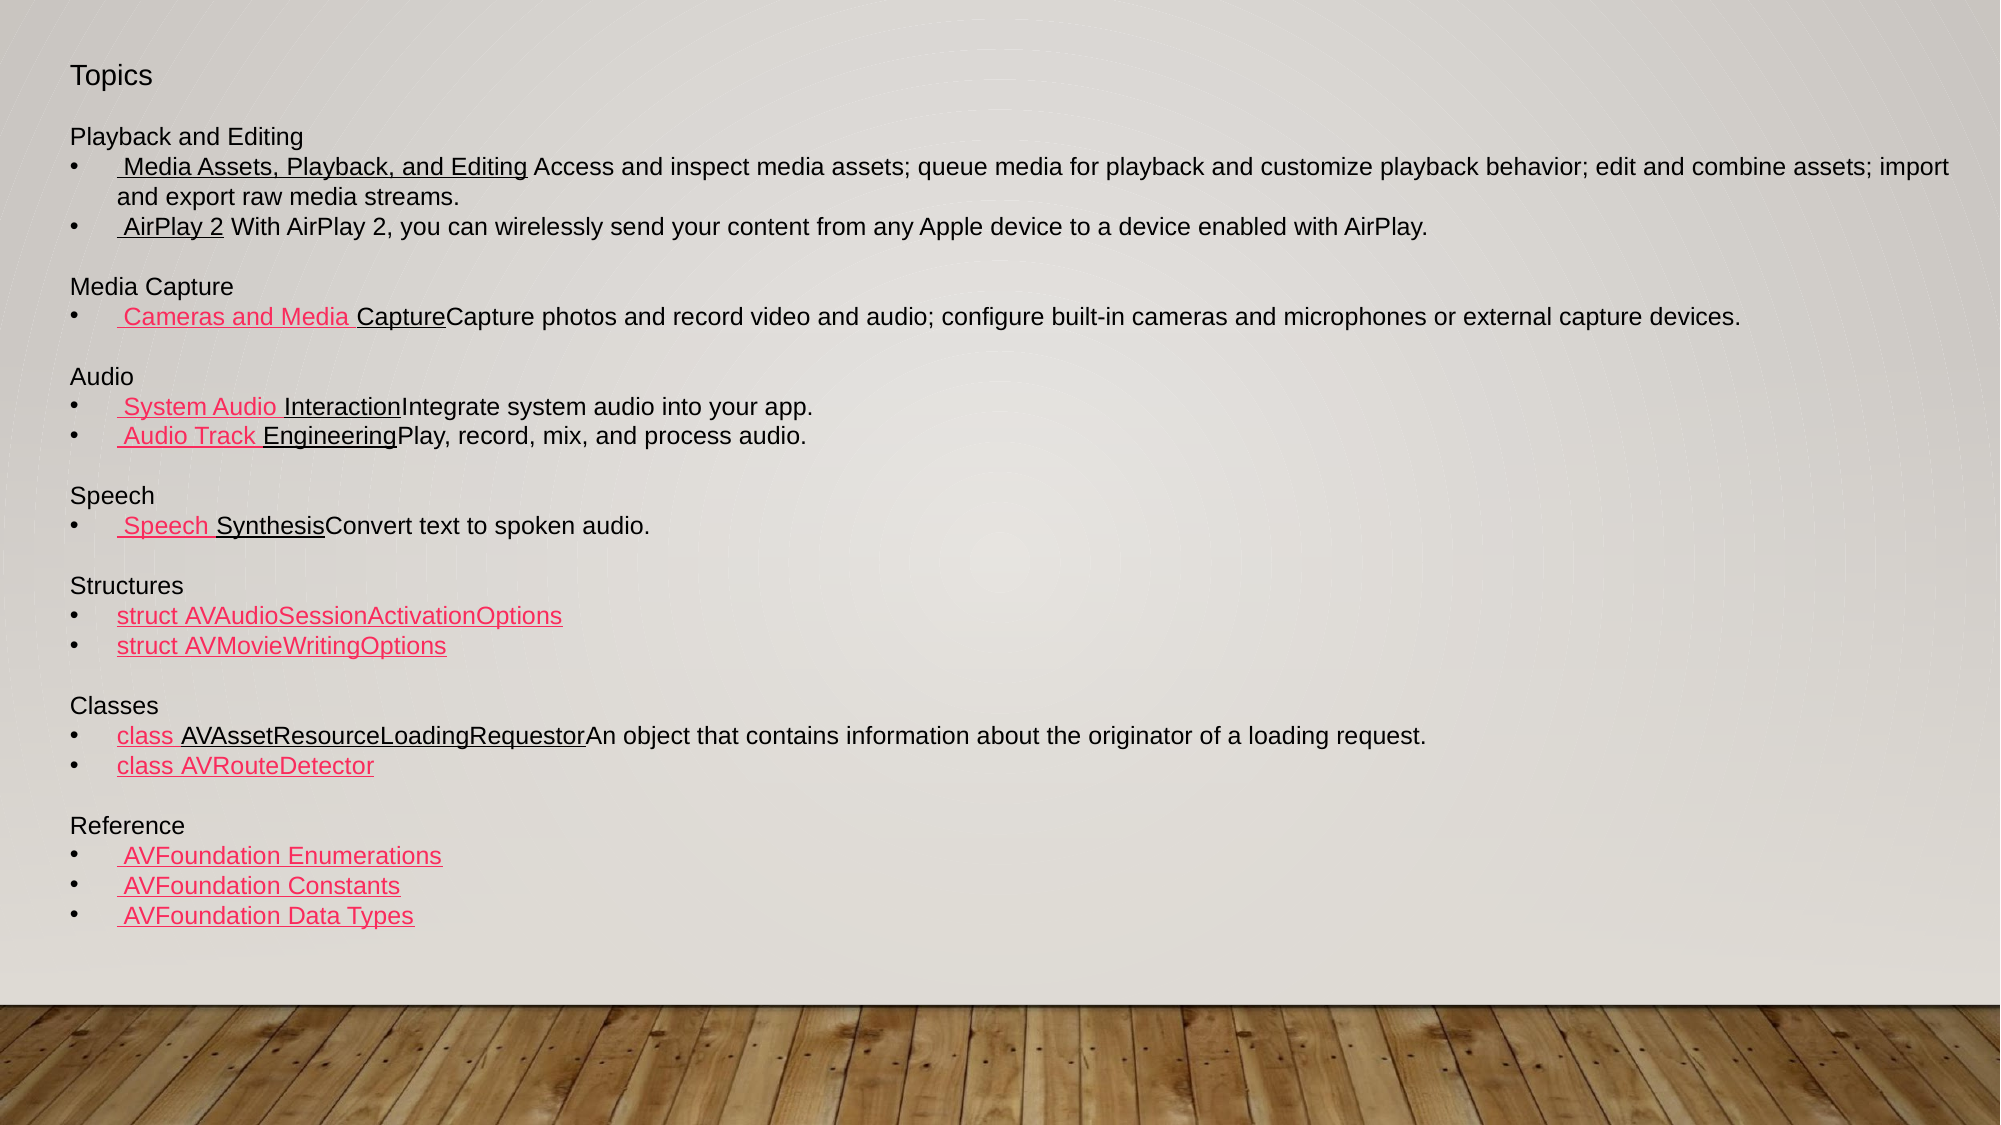

Topics
Playback and Editing
 Media Assets, Playback, and Editing Access and inspect media assets; queue media for playback and customize playback behavior; edit and combine assets; import and export raw media streams.
 AirPlay 2 With AirPlay 2, you can wirelessly send your content from any Apple device to a device enabled with AirPlay.

Media Capture
 Cameras and Media CaptureCapture photos and record video and audio; configure built-in cameras and microphones or external capture devices.

Audio
 System Audio InteractionIntegrate system audio into your app.
 Audio Track EngineeringPlay, record, mix, and process audio.

Speech
 Speech SynthesisConvert text to spoken audio.

Structures
struct AVAudioSessionActivationOptions
struct AVMovieWritingOptions

Classes
class AVAssetResourceLoadingRequestorAn object that contains information about the originator of a loading request.
class AVRouteDetector

Reference
 AVFoundation Enumerations
 AVFoundation Constants
 AVFoundation Data Types